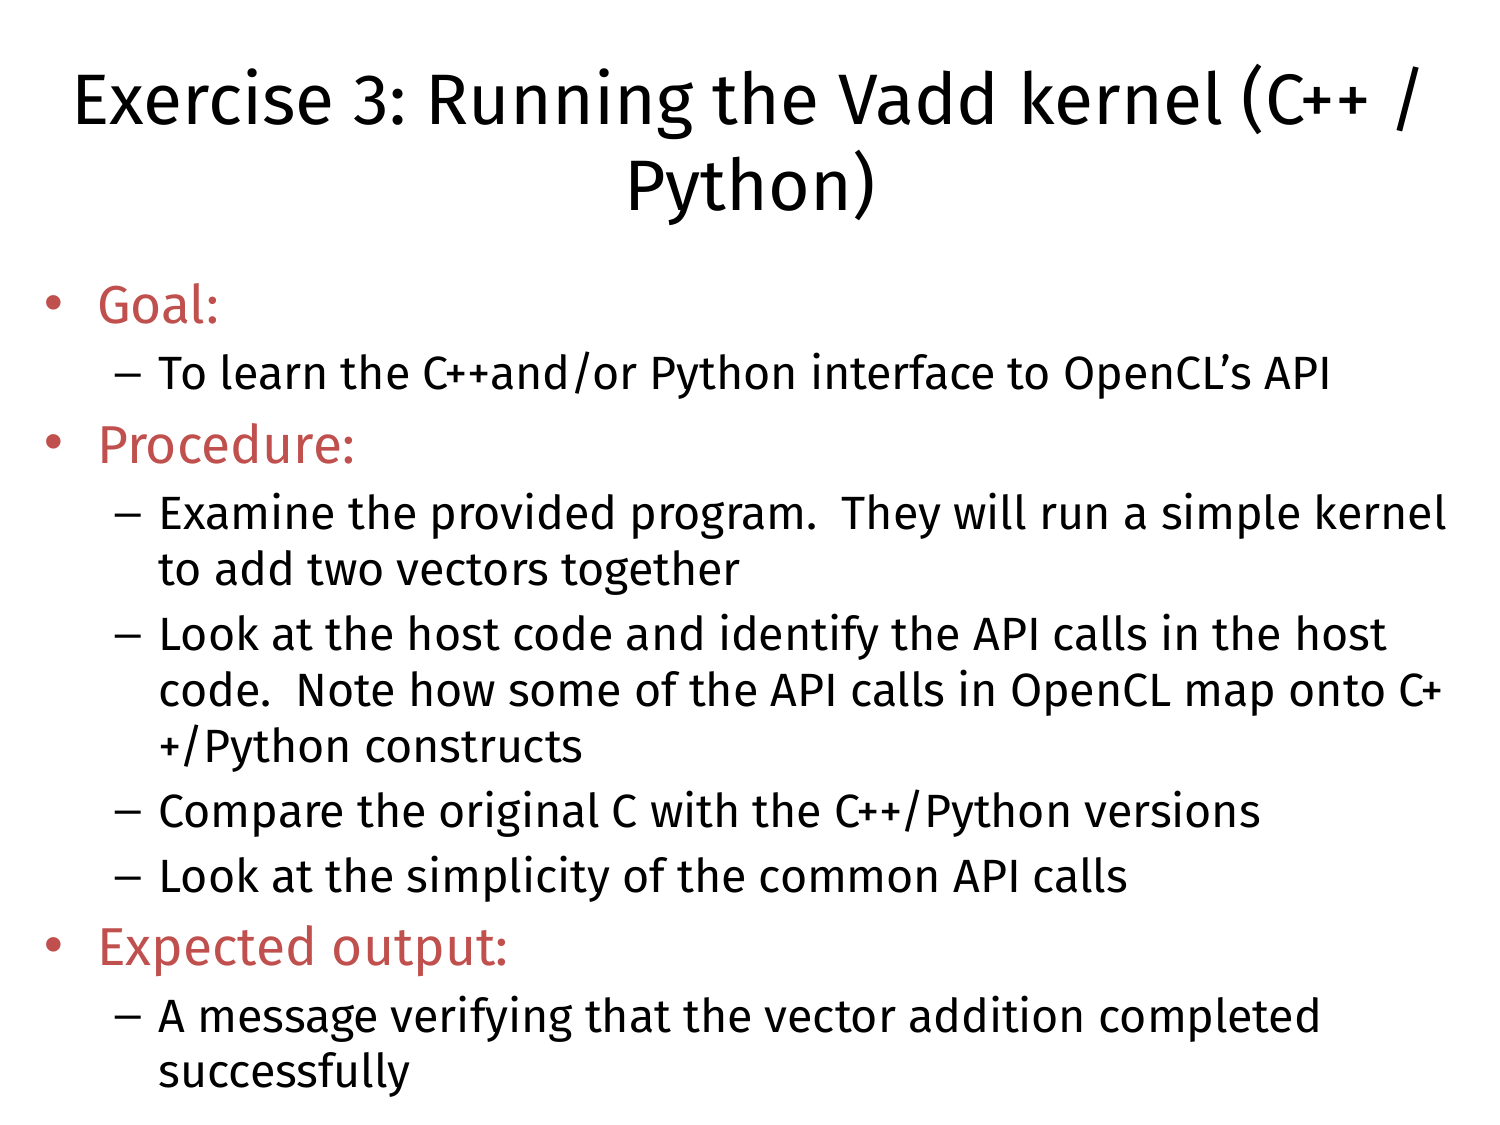

Exercise 3: Running the Vadd kernel (C++ / Python)
Goal:
To learn the C++and/or Python interface to OpenCL’s API
Procedure:
Examine the provided program.  They will run a simple kernel to add two vectors together
Look at the host code and identify the API calls in the host code.  Note how some of the API calls in OpenCL map onto C++/Python constructs
Compare the original C with the C++/Python versions
Look at the simplicity of the common API calls
Expected output:
A message verifying that the vector addition completed successfully